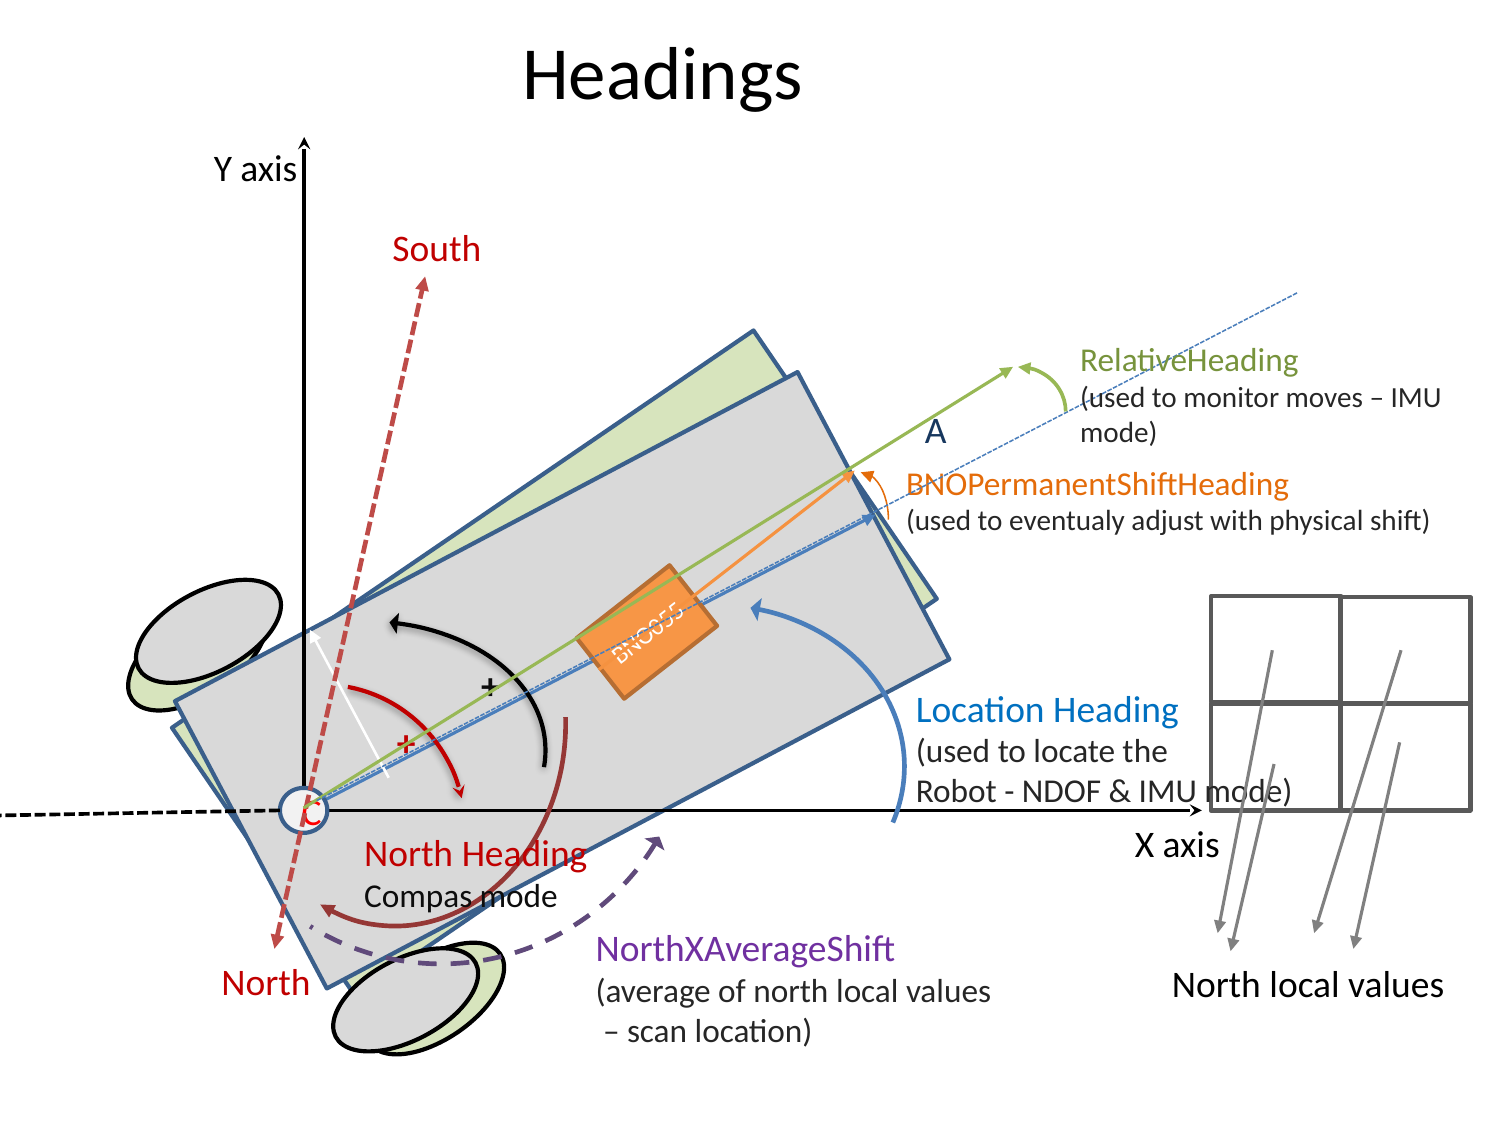

# Headings
Y axis
South
RelativeHeading
(used to monitor moves – IMU mode)
H

A

BNOPermanentShiftHeading
(used to eventualy adjust with physical shift)

BNO055

+
Location Heading
(used to locate the
Robot - NDOF & IMU mode)

+
C
X axis
North Heading
Compas mode
NorthXAverageShift
(average of north local values
 – scan location)
North
North local values